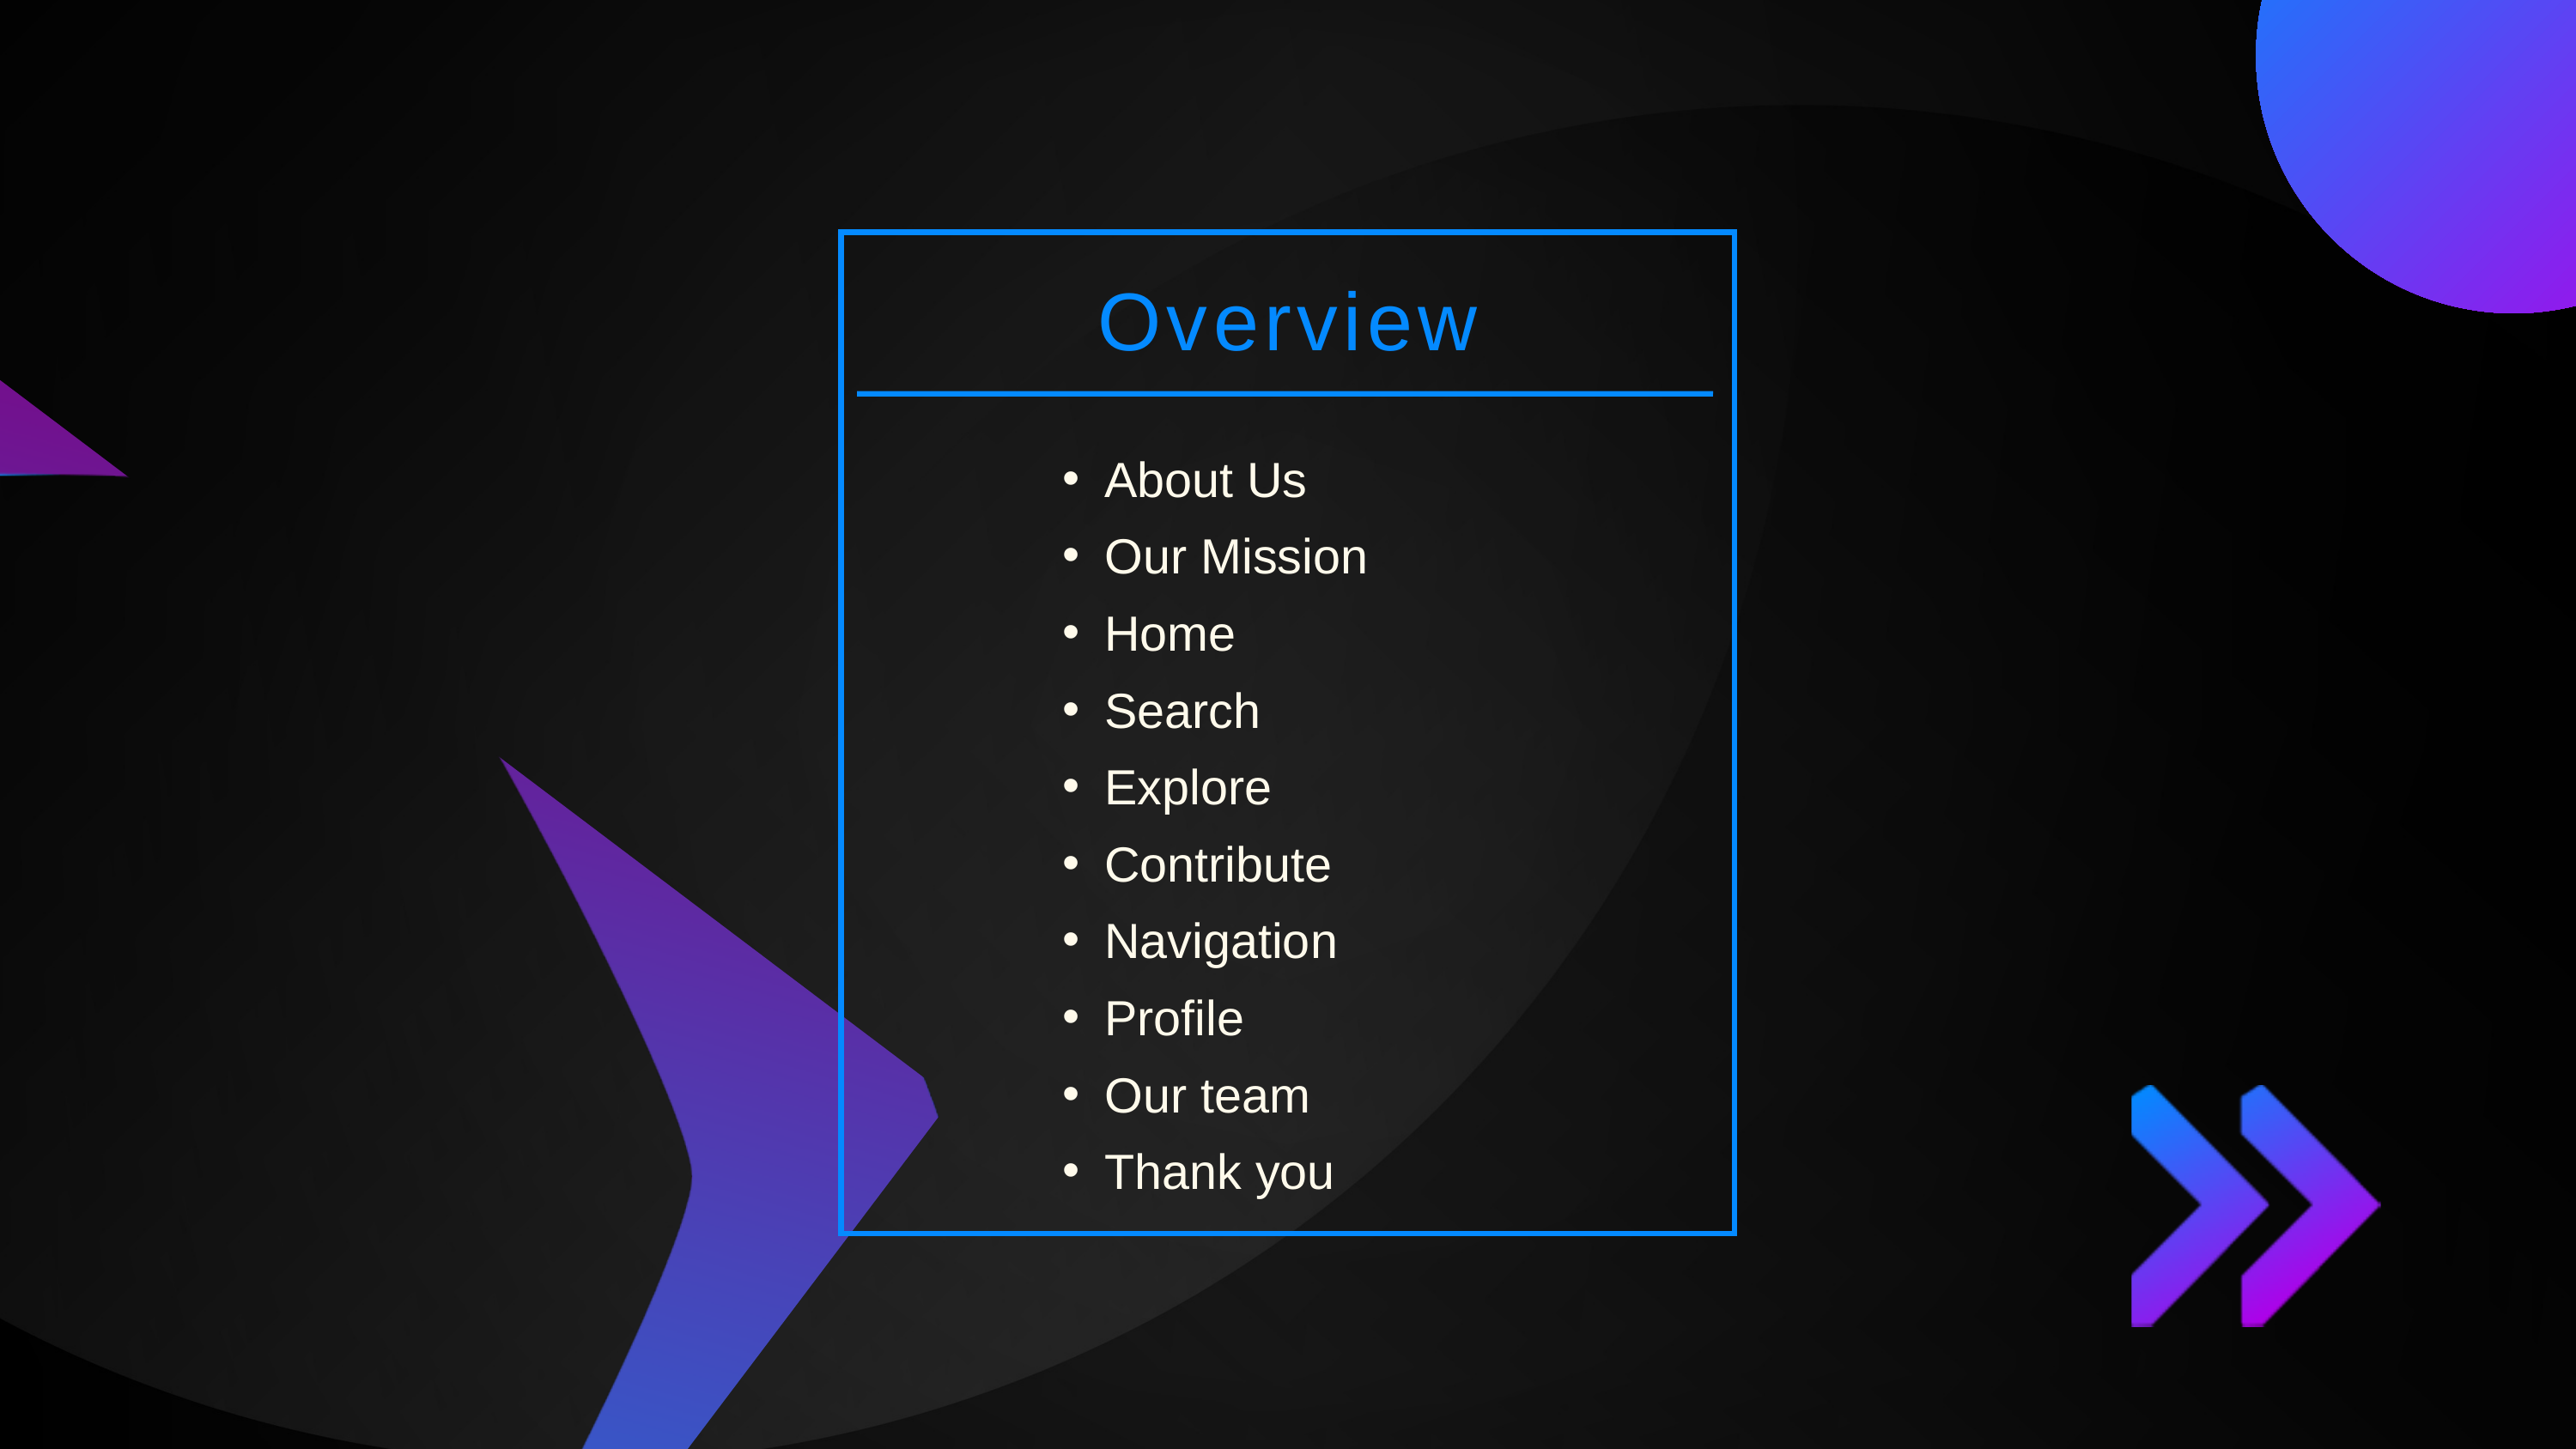

Overview

About Us
Our Mission
Home
Search
Explore
Contribute
Navigation
Profile
Our team
Thank you